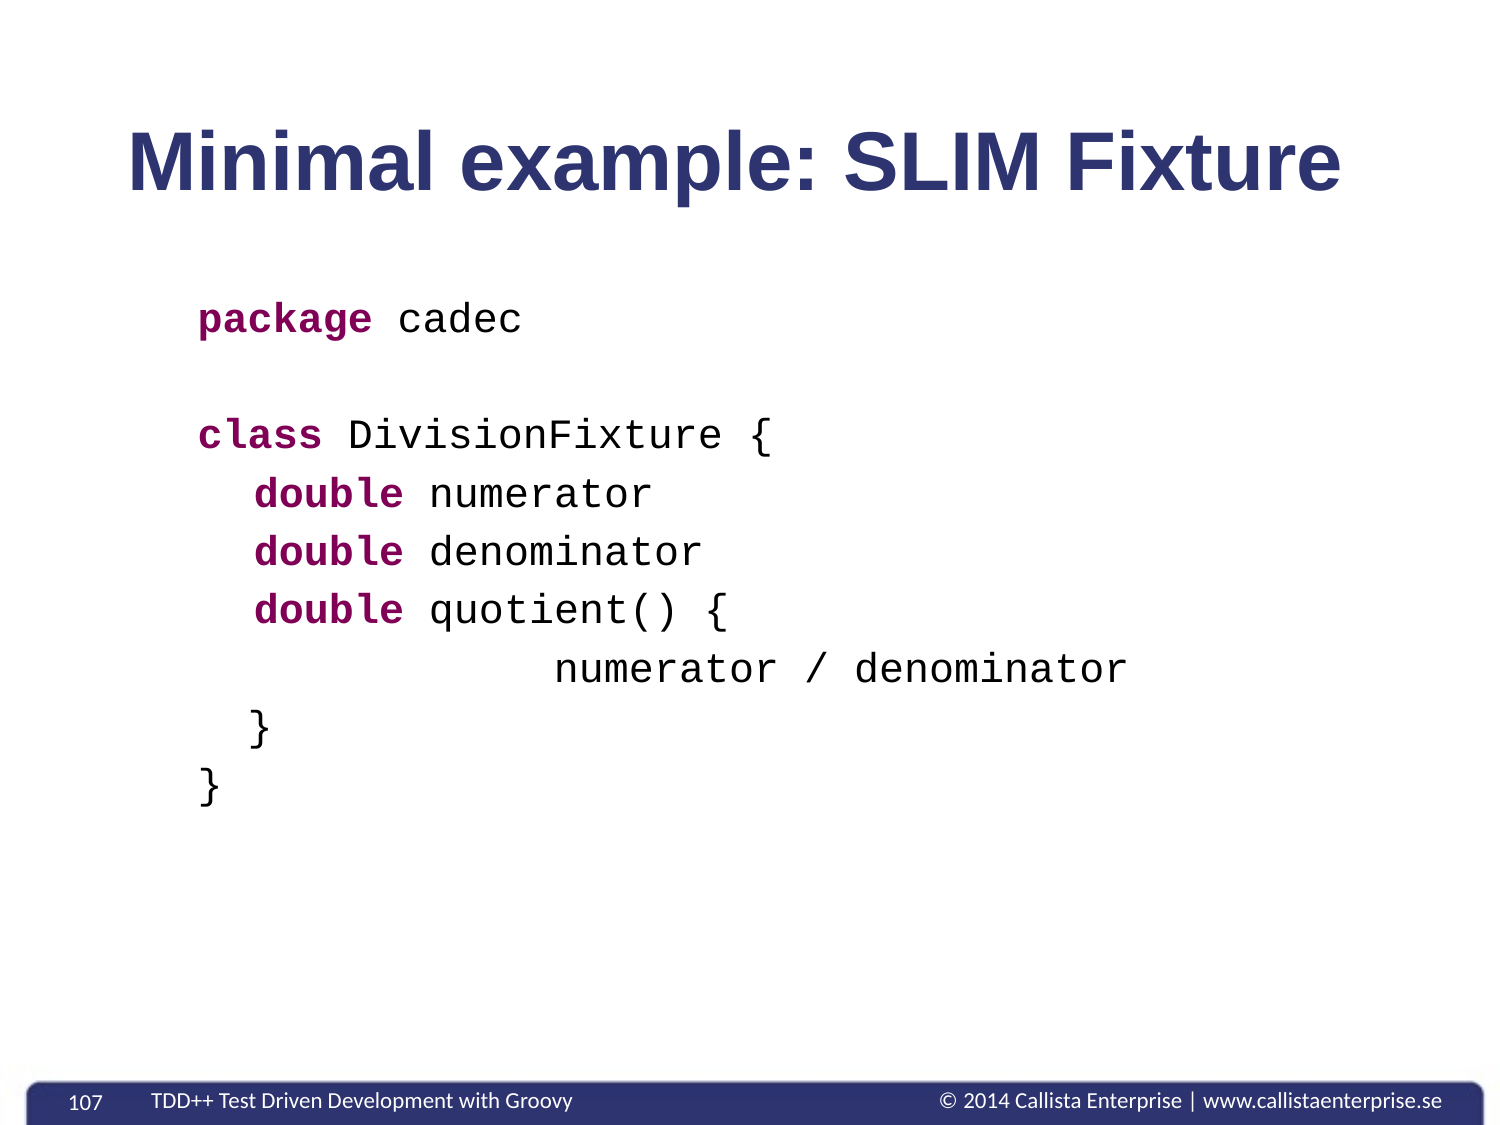

# Minimal example: SLIM Fixture
package cadec

class DivisionFixture {
	double numerator
	double denominator
	double quotient() {
			numerator / denominator
  }
}